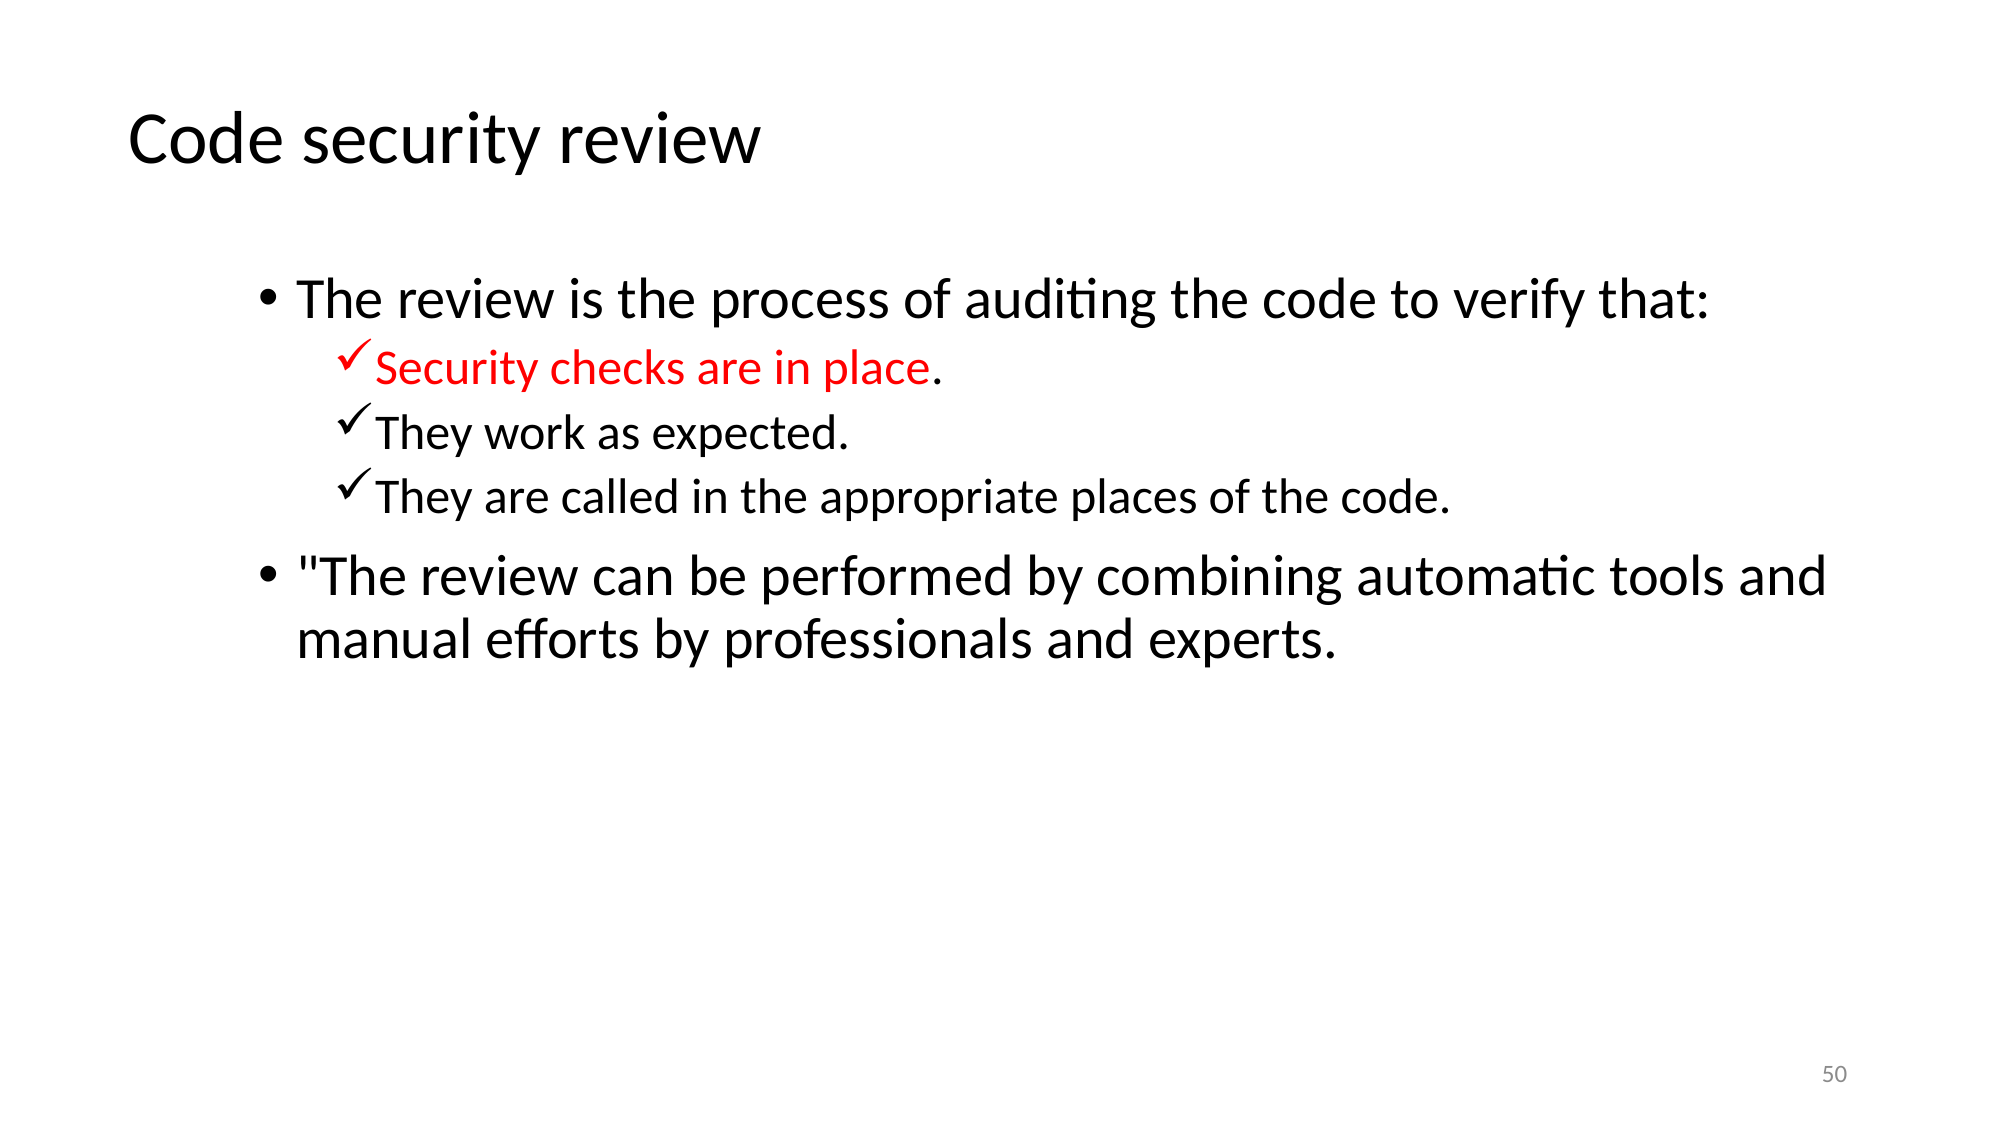

Code security review
The review is the process of auditing the code to verify that:
Security checks are in place.
They work as expected.
They are called in the appropriate places of the code.
"The review can be performed by combining automatic tools and manual efforts by professionals and experts.
50